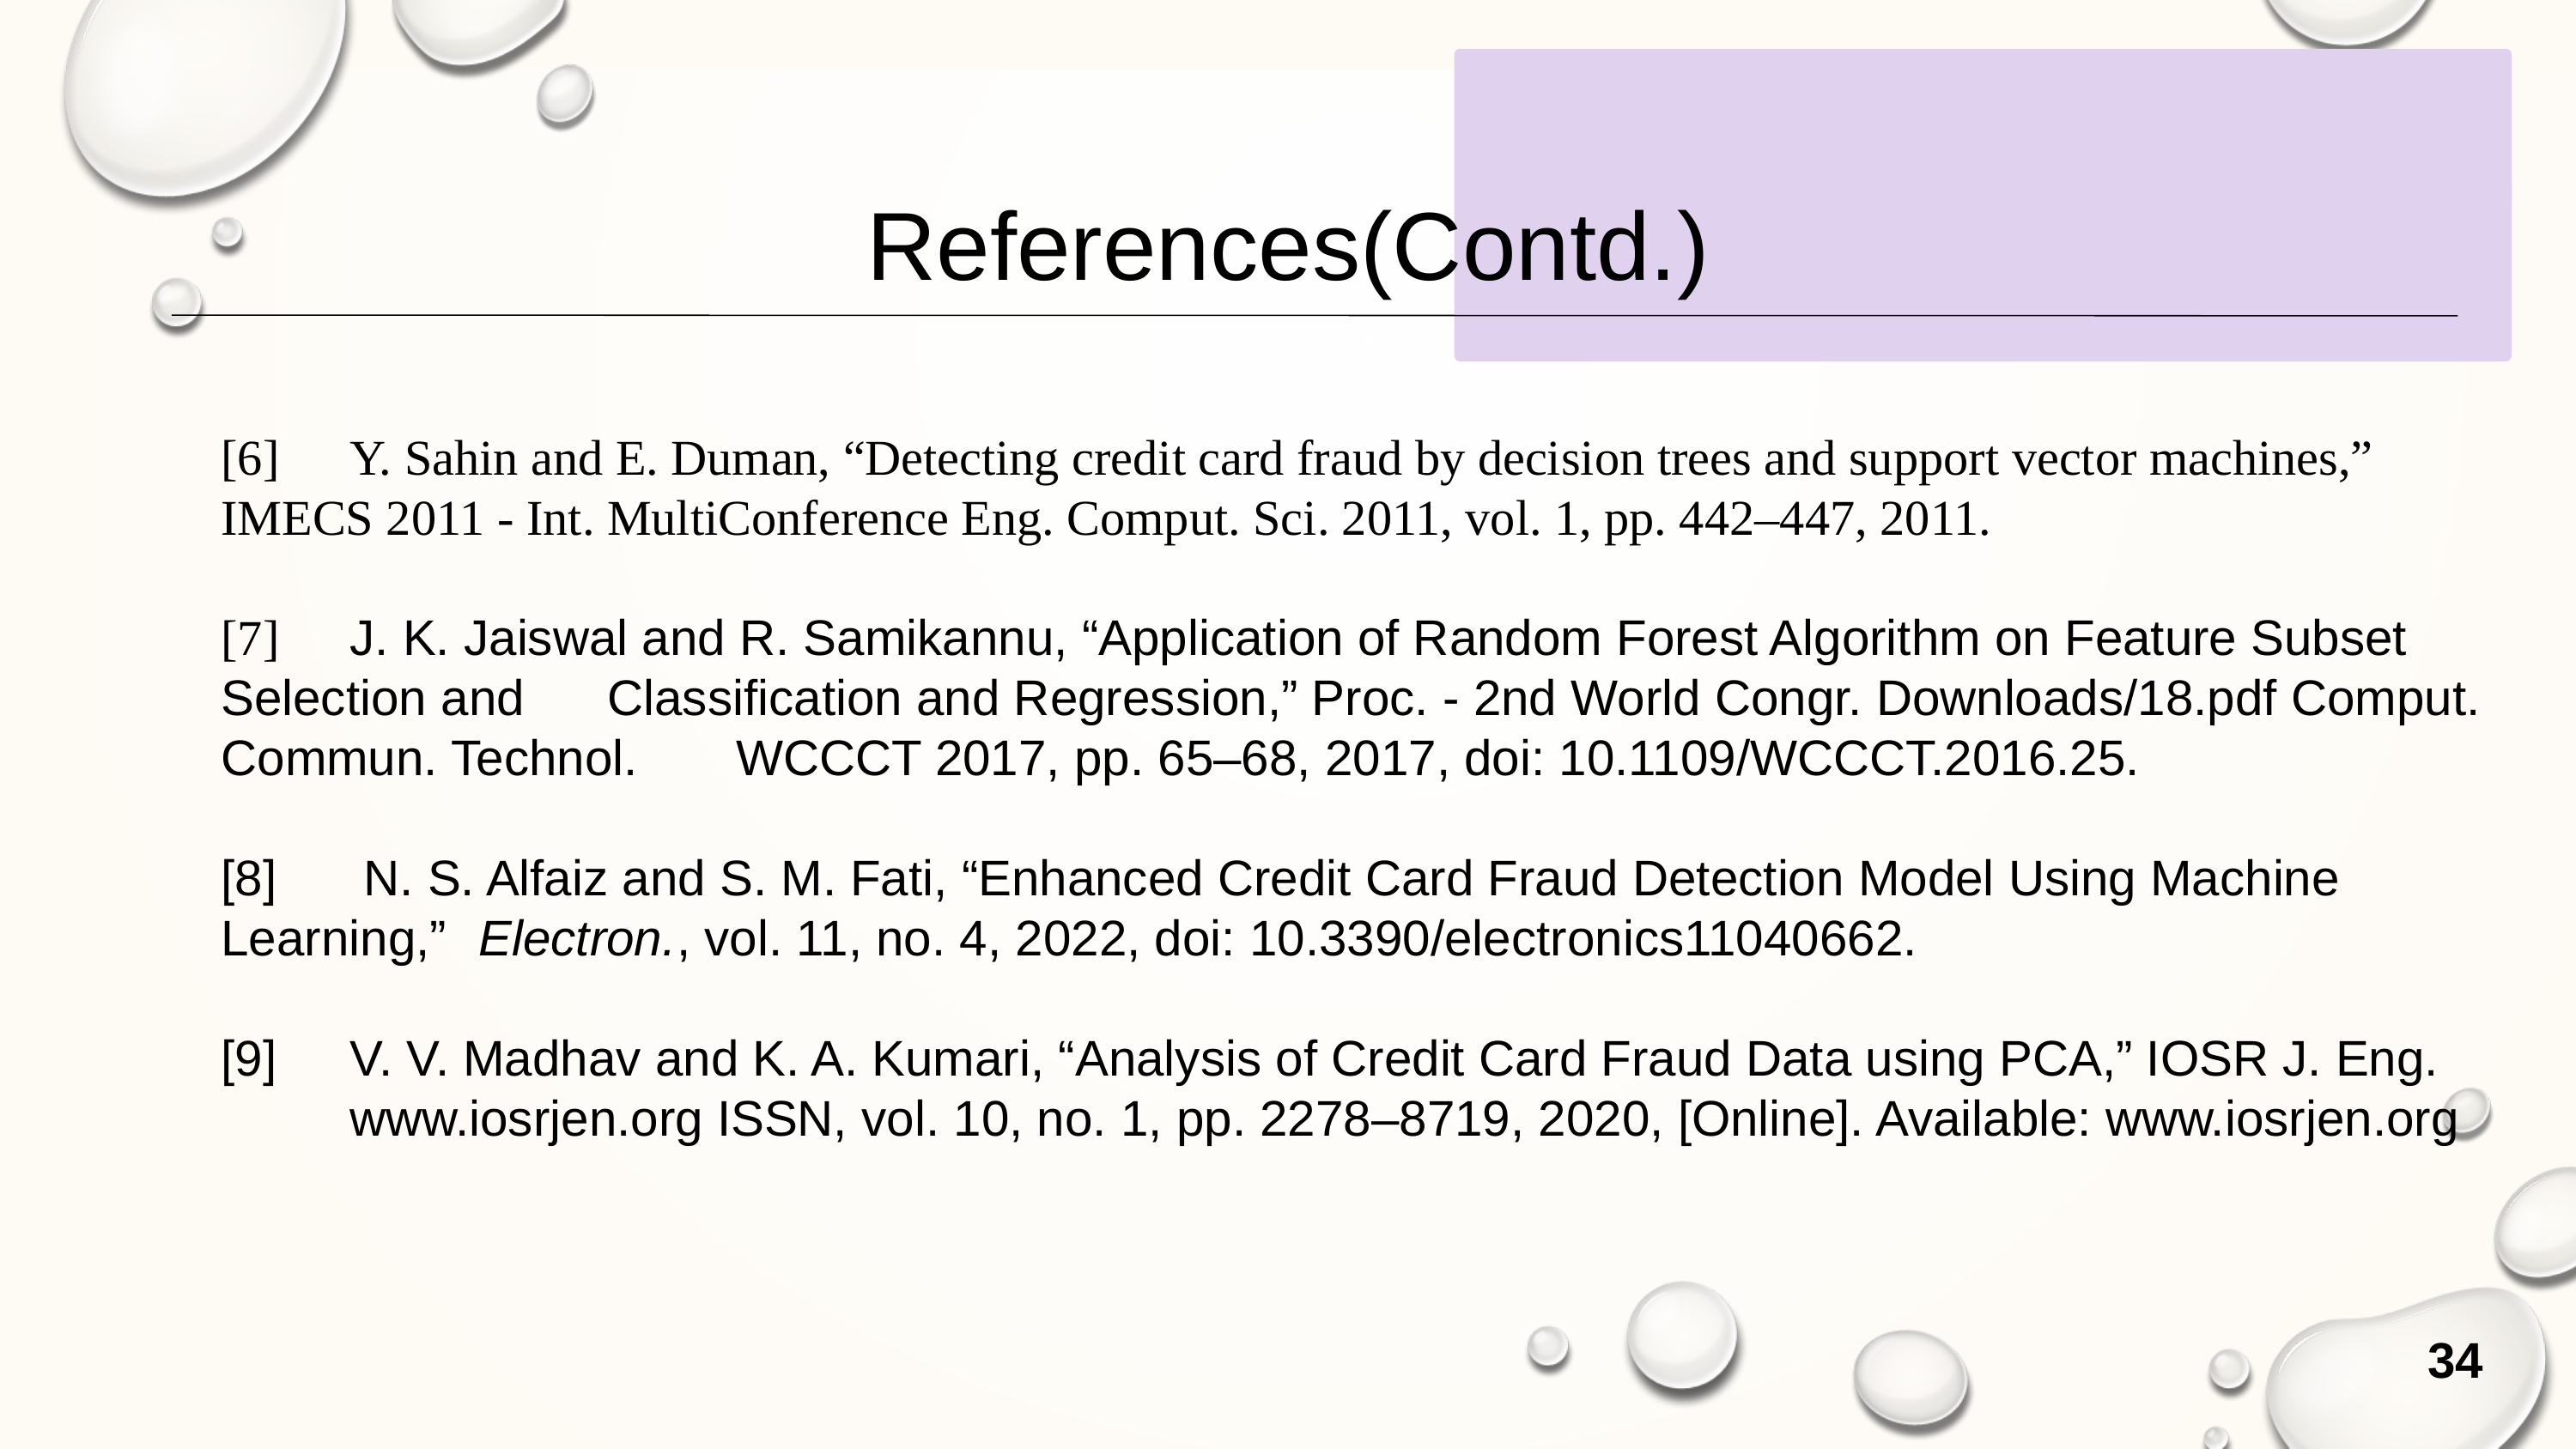

References(Contd.)

[6]	Y. Sahin and E. Duman, “Detecting credit card fraud by decision trees and support vector machines,” 	IMECS 2011 - Int. MultiConference Eng. Comput. Sci. 2011, vol. 1, pp. 442–447, 2011.

[7]	J. K. Jaiswal and R. Samikannu, “Application of Random Forest Algorithm on Feature Subset Selection and 	Classification and Regression,” Proc. - 2nd World Congr. Downloads/18.pdf Comput. Commun. Technol. 	WCCCT 2017, pp. 65–68, 2017, doi: 10.1109/WCCCT.2016.25.

[8] 	 N. S. Alfaiz and S. M. Fati, “Enhanced Credit Card Fraud Detection Model Using Machine Learning,” 	Electron., vol. 11, no. 4, 2022, doi: 10.3390/electronics11040662.

[9]	V. V. Madhav and K. A. Kumari, “Analysis of Credit Card Fraud Data using PCA,” IOSR J. Eng.
	www.iosrjen.org ISSN, vol. 10, no. 1, pp. 2278–8719, 2020, [Online]. Available: www.iosrjen.org

34